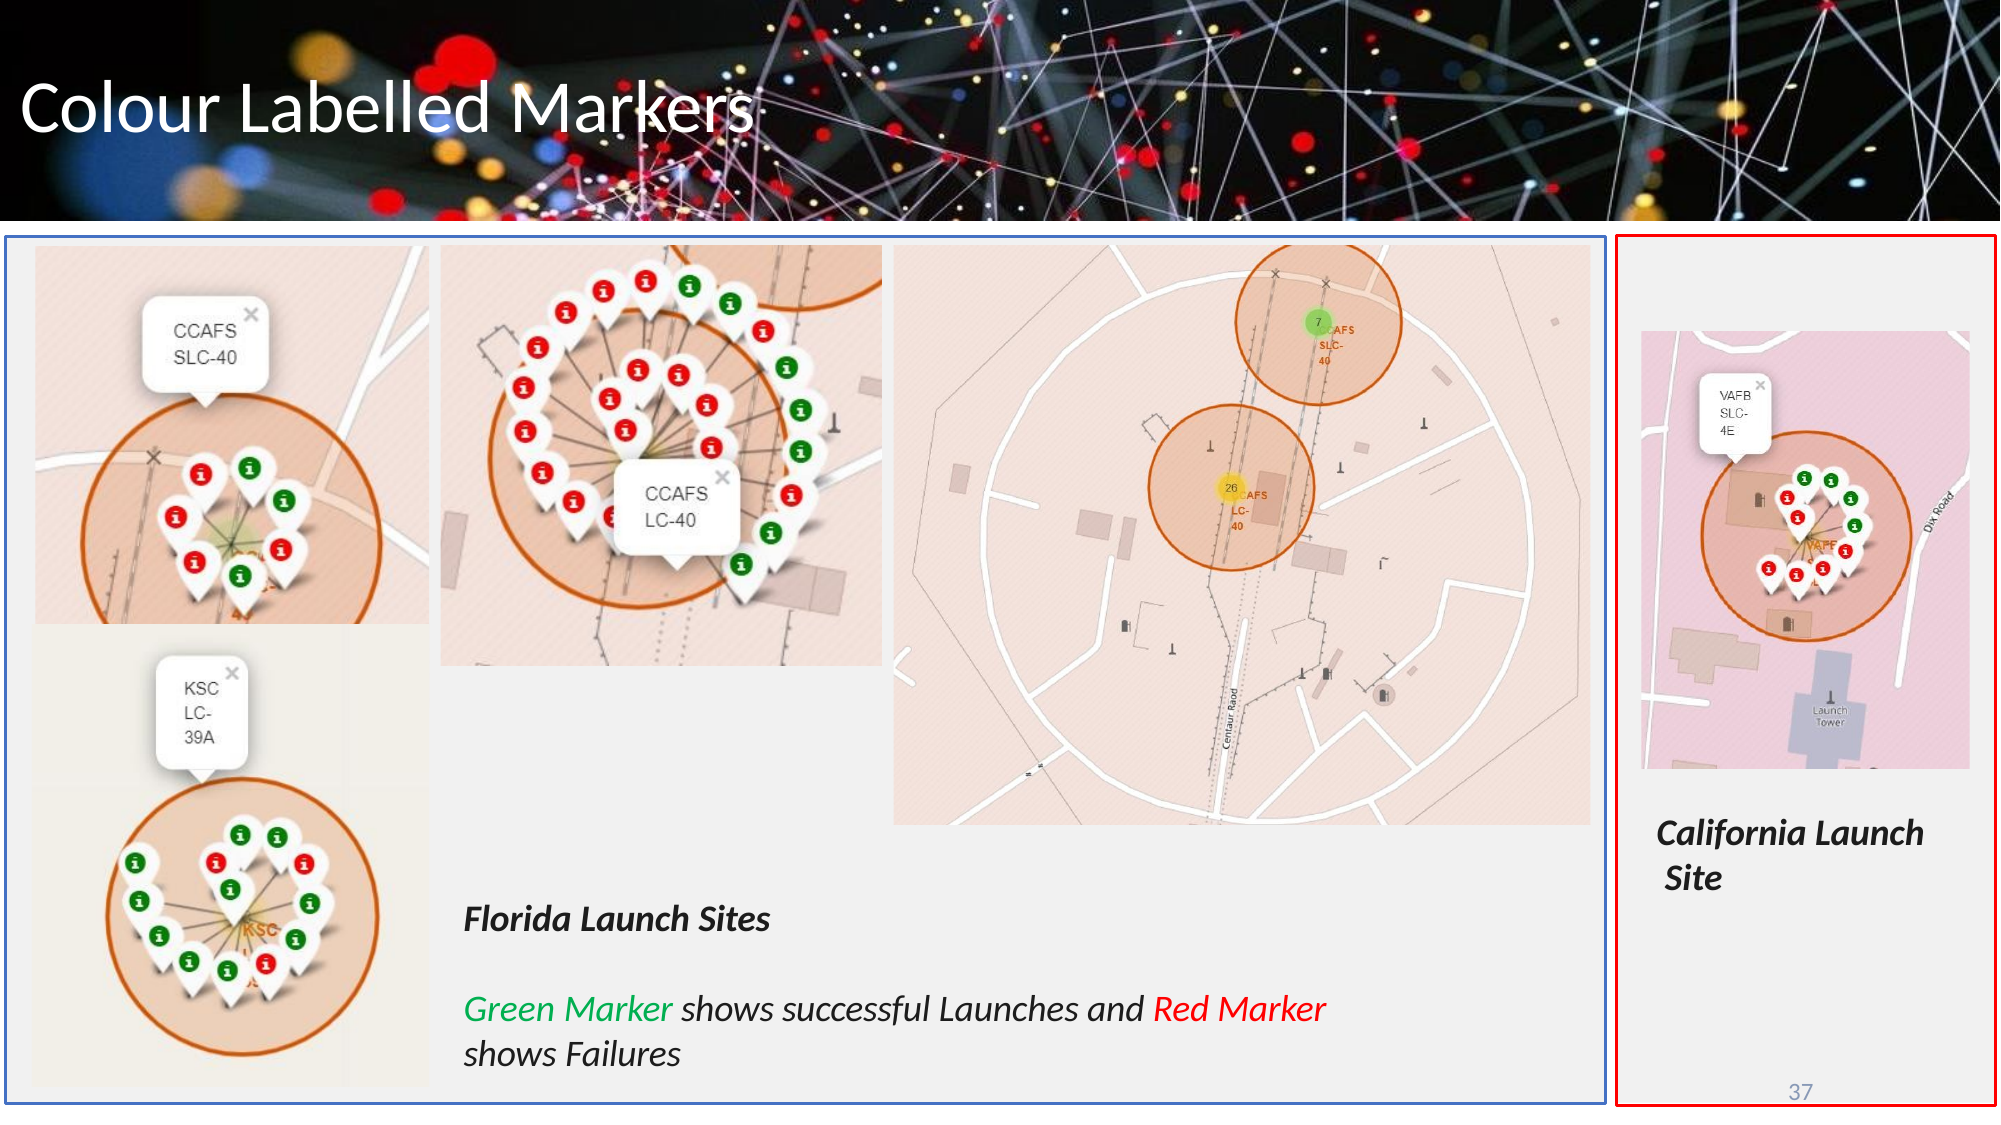

# Colour Labelled Markers

California Launch  Site

37
Florida Launch Sites
Green Marker shows successful Launches and Red Marker  shows Failures